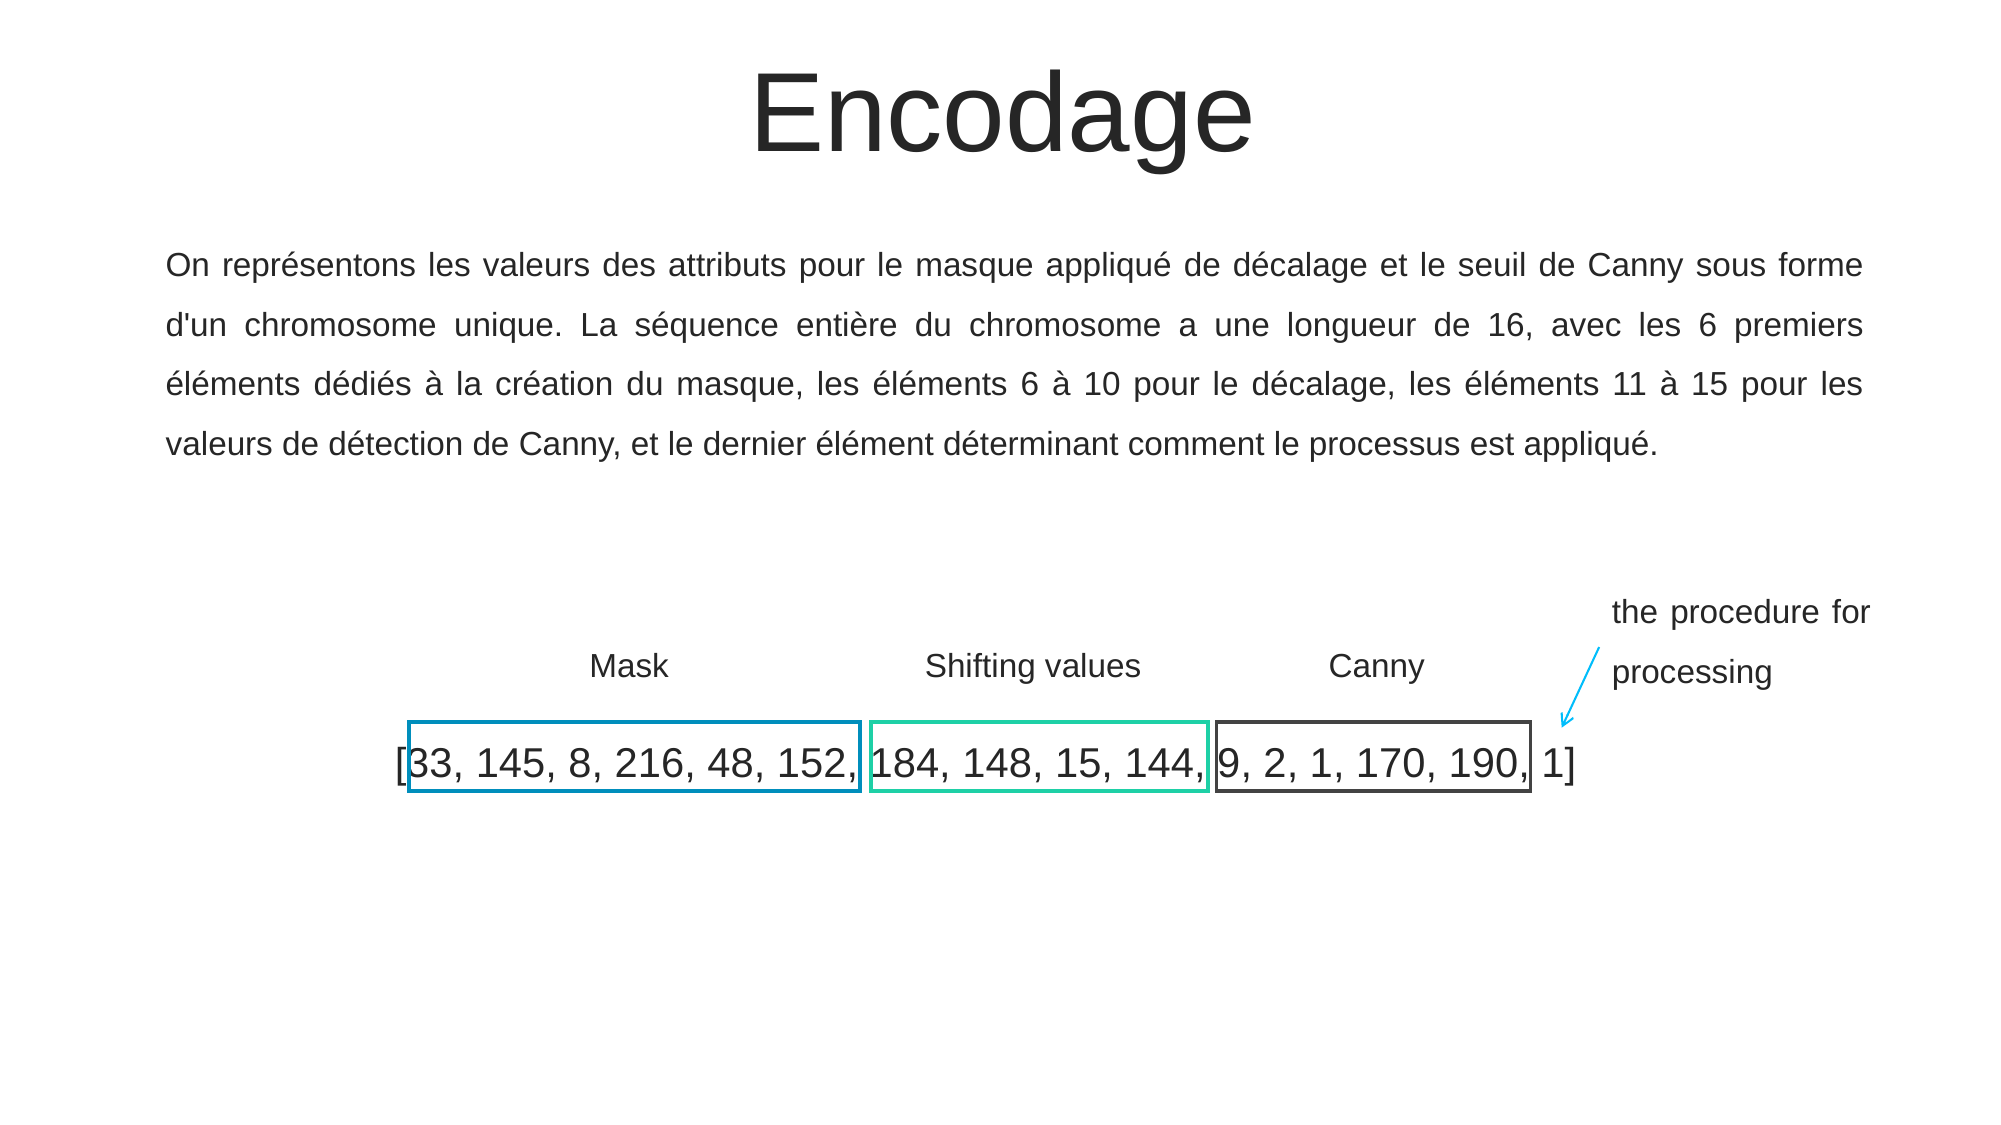

Encodage
On représentons les valeurs des attributs pour le masque appliqué de décalage et le seuil de Canny sous forme d'un chromosome unique. La séquence entière du chromosome a une longueur de 16, avec les 6 premiers éléments dédiés à la création du masque, les éléments 6 à 10 pour le décalage, les éléments 11 à 15 pour les valeurs de détection de Canny, et le dernier élément déterminant comment le processus est appliqué.
the procedure for processing
Mask
Shifting values
Canny
[33, 145, 8, 216, 48, 152, 184, 148, 15, 144, 9, 2, 1, 170, 190, 1]